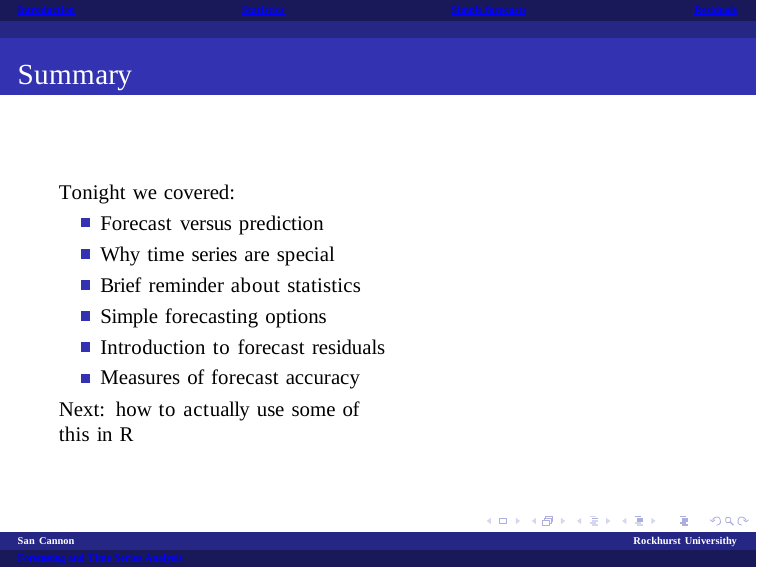

Introduction
Statistics
Simple forecasts
Residuals

Summary
Tonight we covered:
Forecast versus prediction Why time series are special Brief reminder about statistics Simple forecasting options
Introduction to forecast residuals Measures of forecast accuracy
Next:  how to actually use some of this in R

San Cannon
Forecasting and Time Series Analysis
Rockhurst Universithy